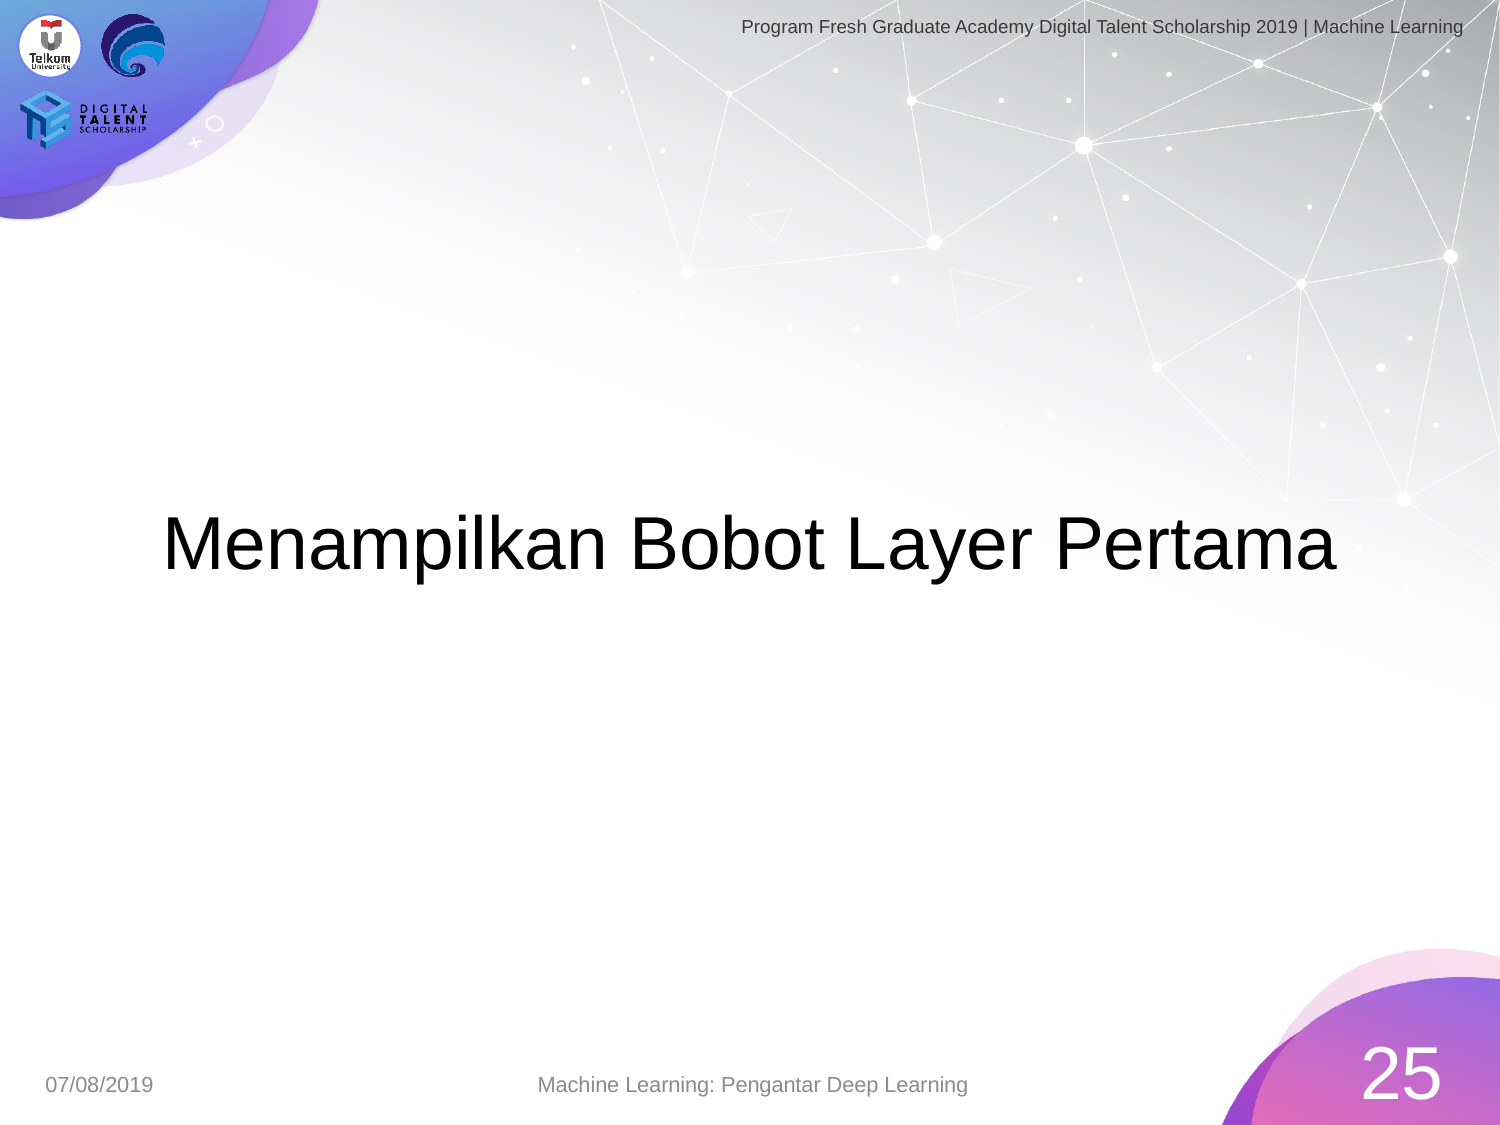

# Menampilkan Bobot Layer Pertama
25
Machine Learning: Pengantar Deep Learning
07/08/2019